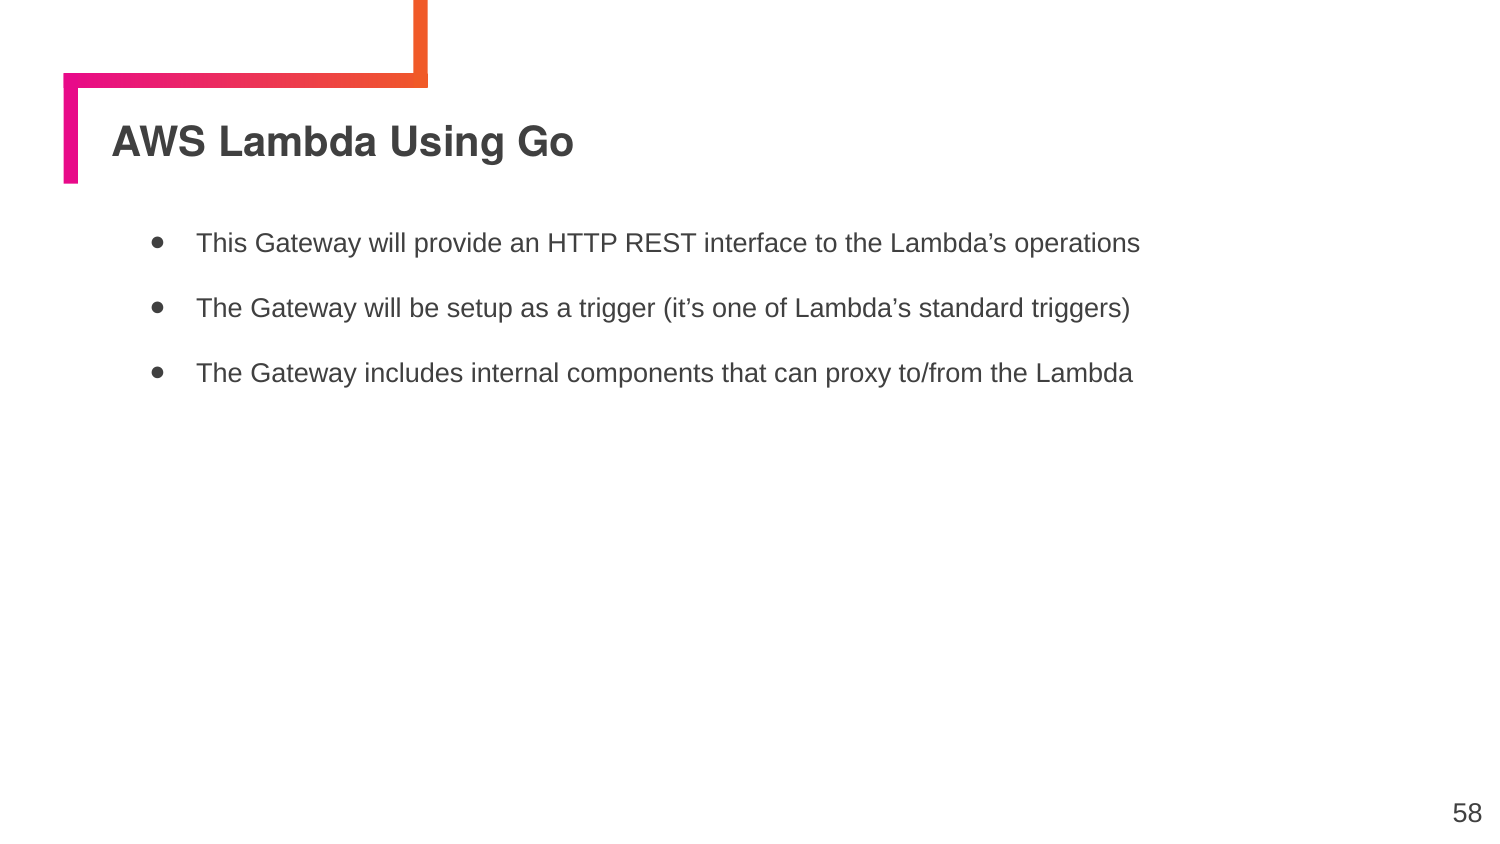

# AWS Lambda Using Go
This Gateway will provide an HTTP REST interface to the Lambda’s operations

The Gateway will be setup as a trigger (it’s one of Lambda’s standard triggers)

The Gateway includes internal components that can proxy to/from the Lambda

58